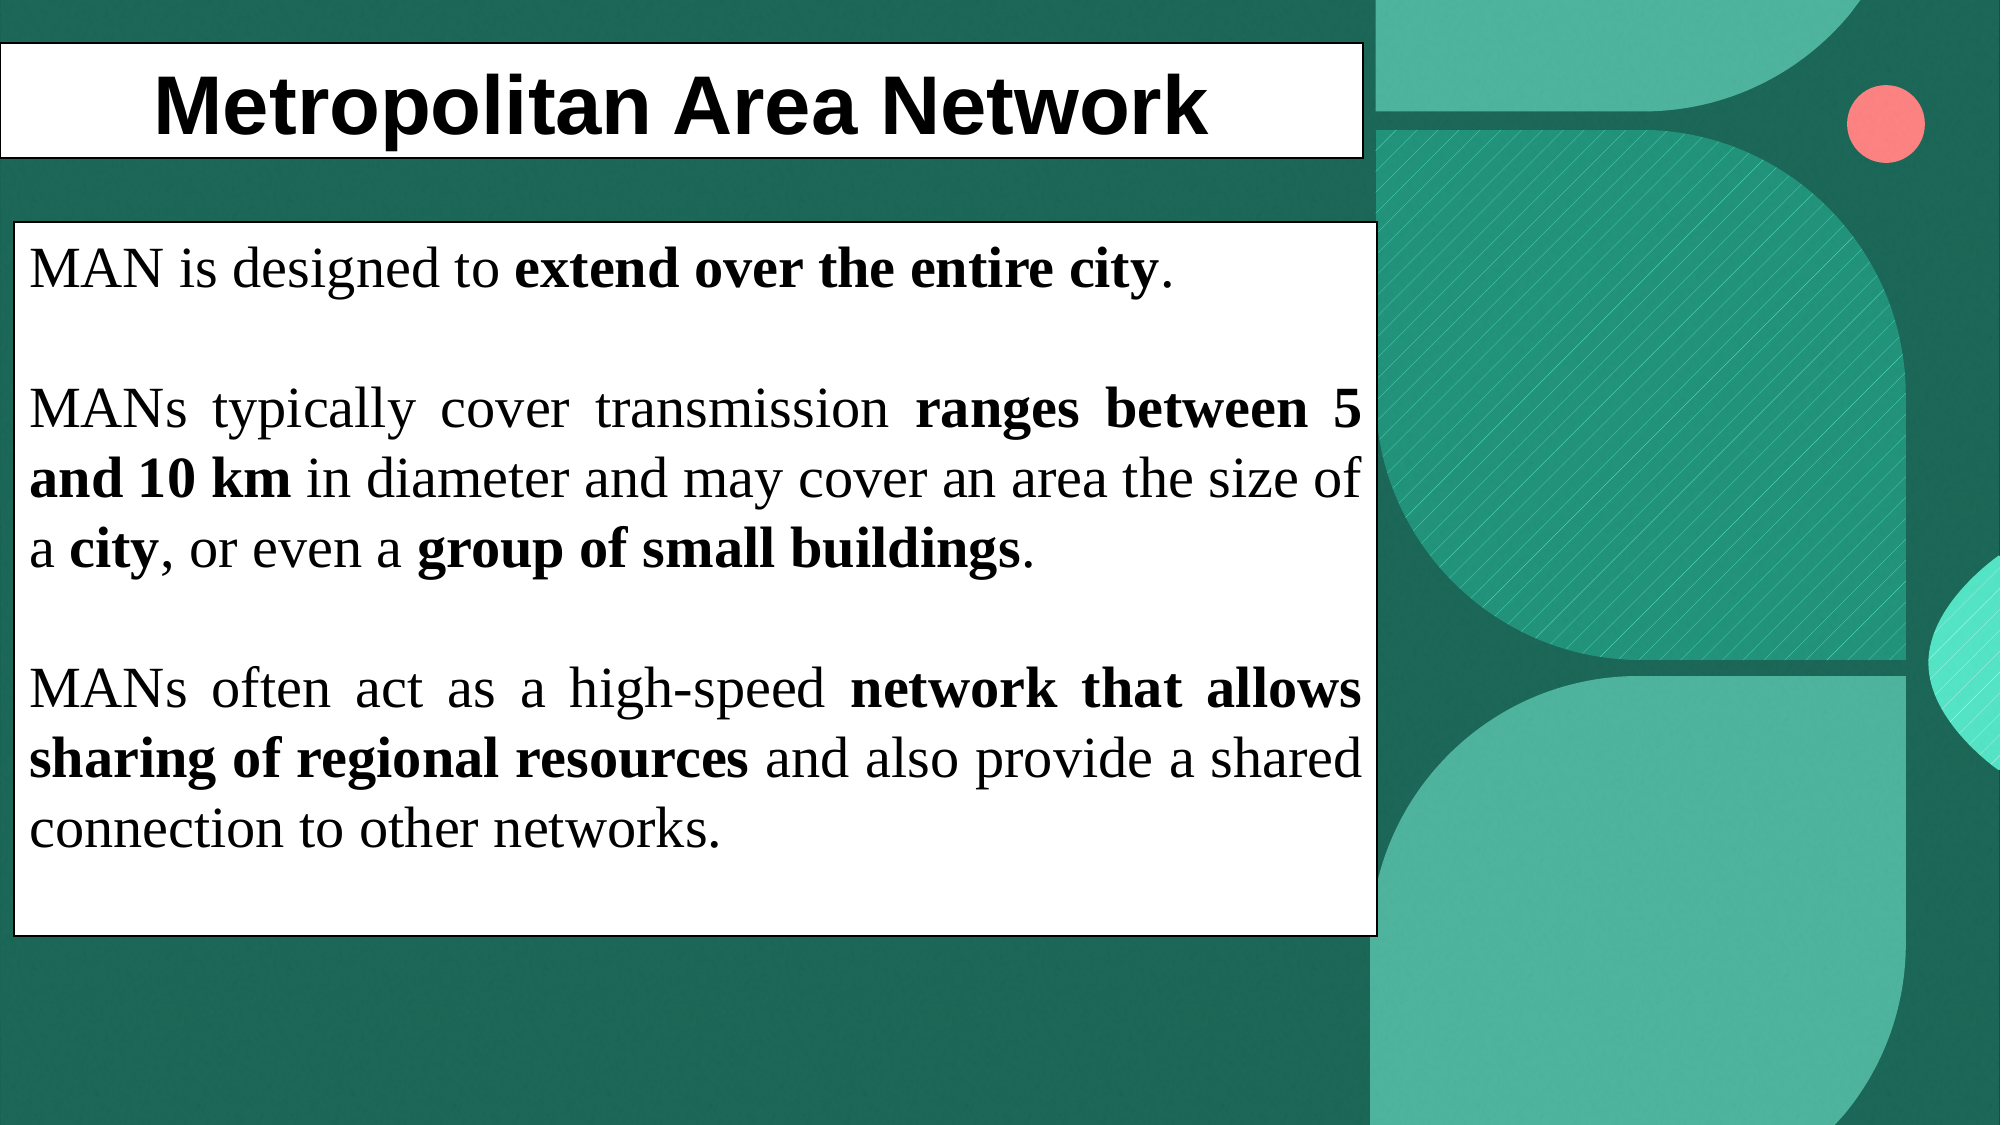

Metropolitan Area Network
MAN is designed to extend over the entire city.

MANs typically cover transmission ranges between 5 and 10 km in diameter and may cover an area the size of a city, or even a group of small buildings.

MANs often act as a high-speed network that allows sharing of regional resources and also provide a shared connection to other networks.